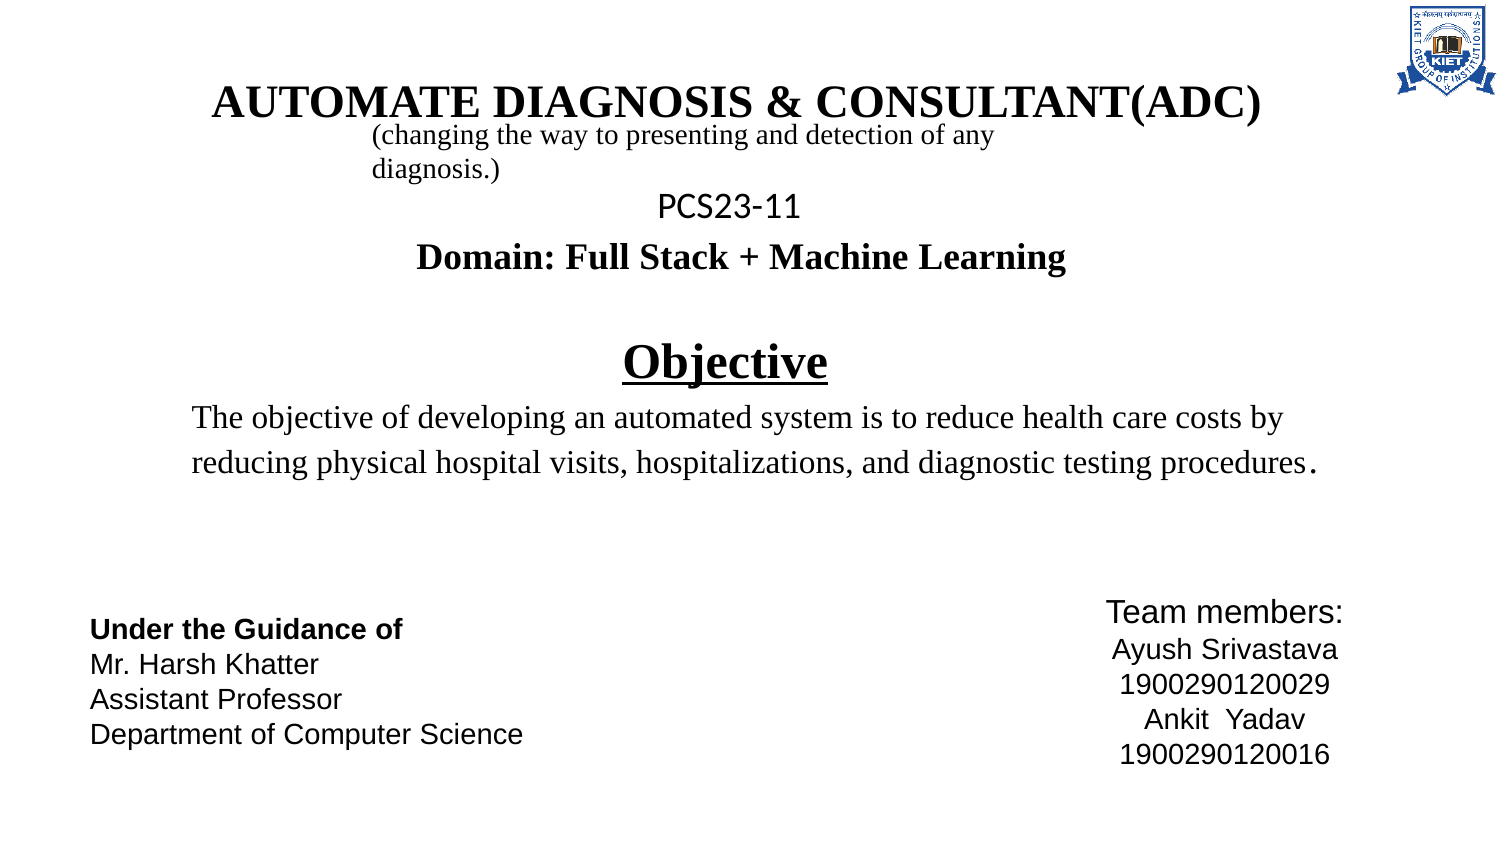

Automate Diagnosis & Consultant(adc)
(changing the way to presenting and detection of any diagnosis.)
PCS23-11
Domain: Full Stack + Machine Learning
Objective
The objective of developing an automated system is to reduce health care costs by reducing physical hospital visits, hospitalizations, and diagnostic testing procedures.
Team members:
Ayush Srivastava
1900290120029
Ankit  Yadav 1900290120016
Under the Guidance of
Mr. Harsh Khatter
Assistant Professor
Department of Computer Science